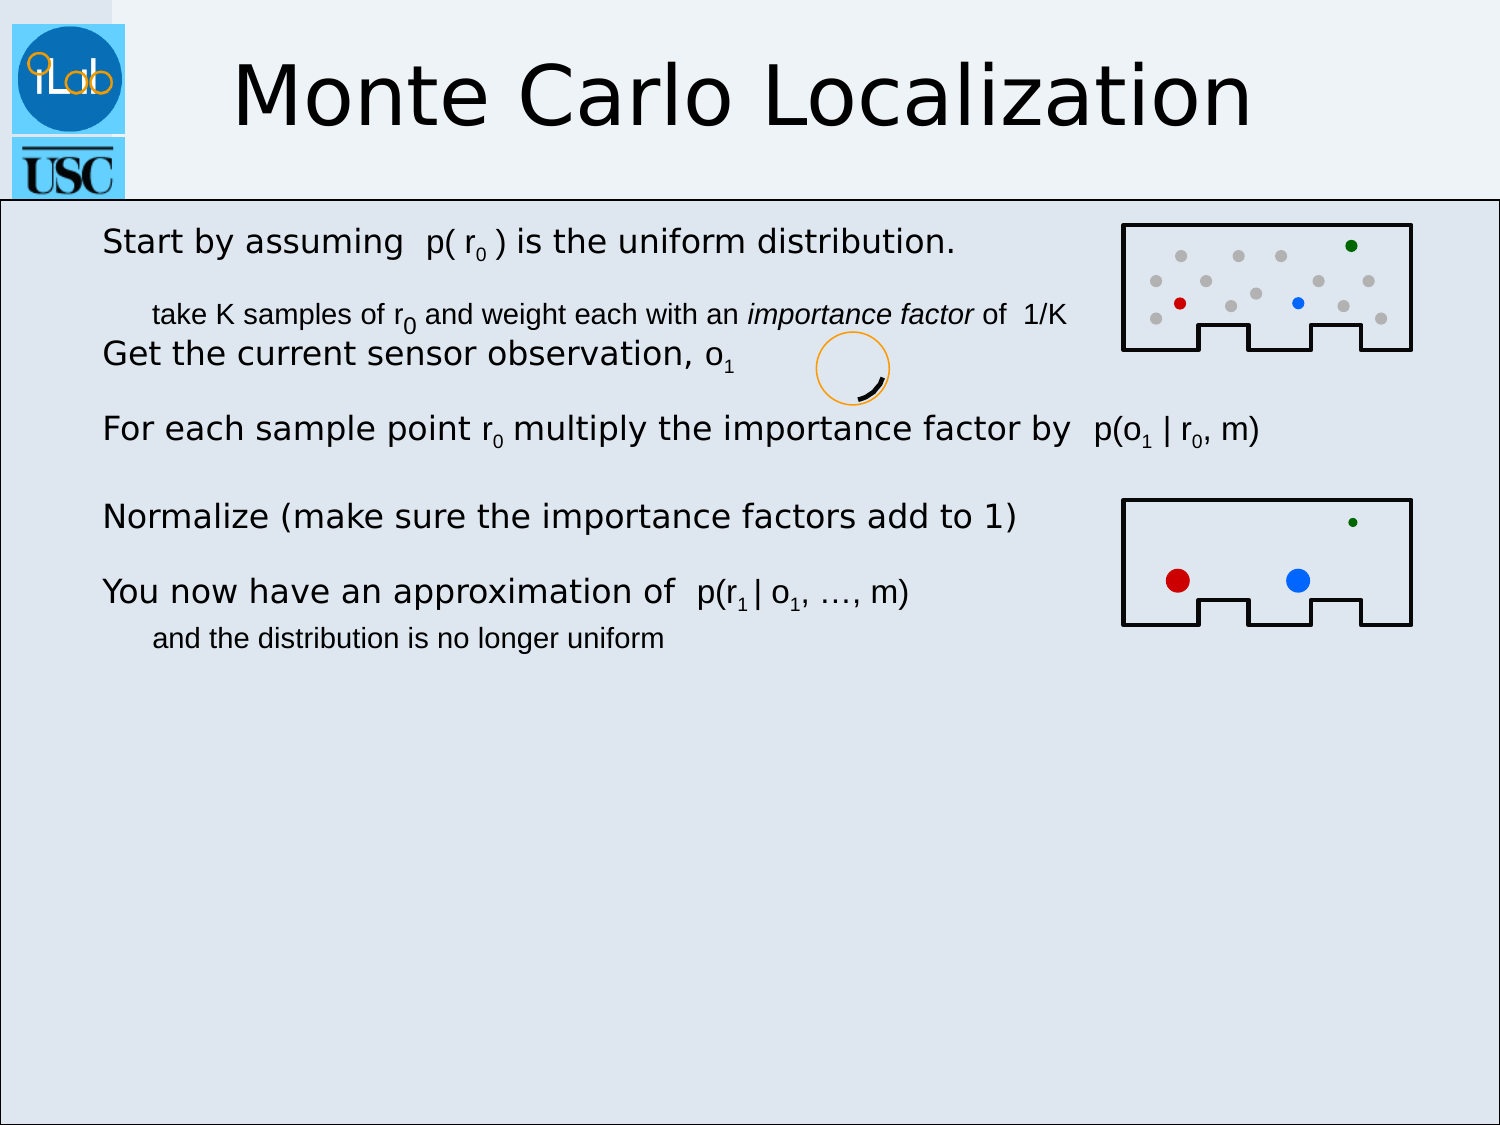

Monte Carlo Localization

Start by assuming  p( r0 ) is the uniform distribution.

take K samples of r0 and weight each with an importance factor of  1/K

Get the current sensor observation, o1

For each sample point r0 multiply the importance factor by  p(o1  | r0, m)
Normalize (make sure the importance factors add to 1)

You now have an approximation of  p(r1 | o1, …, m)

and the distribution is no longer uniform